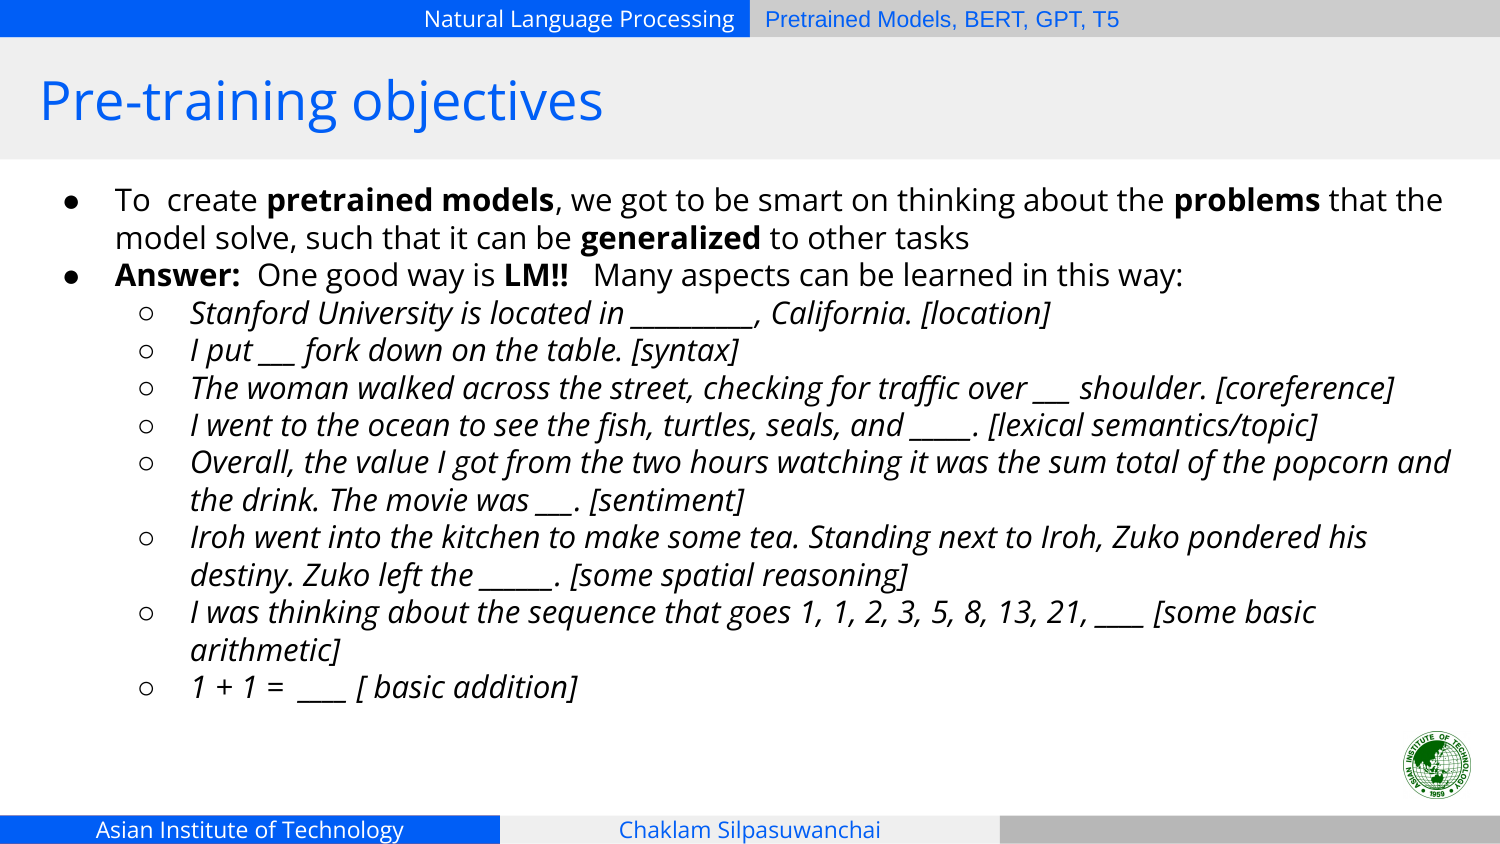

# Pre-training objectives
To  create pretrained models, we got to be smart on thinking about the problems that the model solve, such that it can be generalized to other tasks
Answer:  One good way is LM!!   Many aspects can be learned in this way:
Stanford University is located in __________, California. [location]
I put ___ fork down on the table. [syntax]
The woman walked across the street, checking for traffic over ___ shoulder. [coreference]
I went to the ocean to see the fish, turtles, seals, and _____. [lexical semantics/topic]
Overall, the value I got from the two hours watching it was the sum total of the popcorn and the drink. The movie was ___. [sentiment]
Iroh went into the kitchen to make some tea. Standing next to Iroh, Zuko pondered his destiny. Zuko left the ______. [some spatial reasoning]
I was thinking about the sequence that goes 1, 1, 2, 3, 5, 8, 13, 21, ____ [some basic arithmetic]
1 + 1 =  ____ [ basic addition]